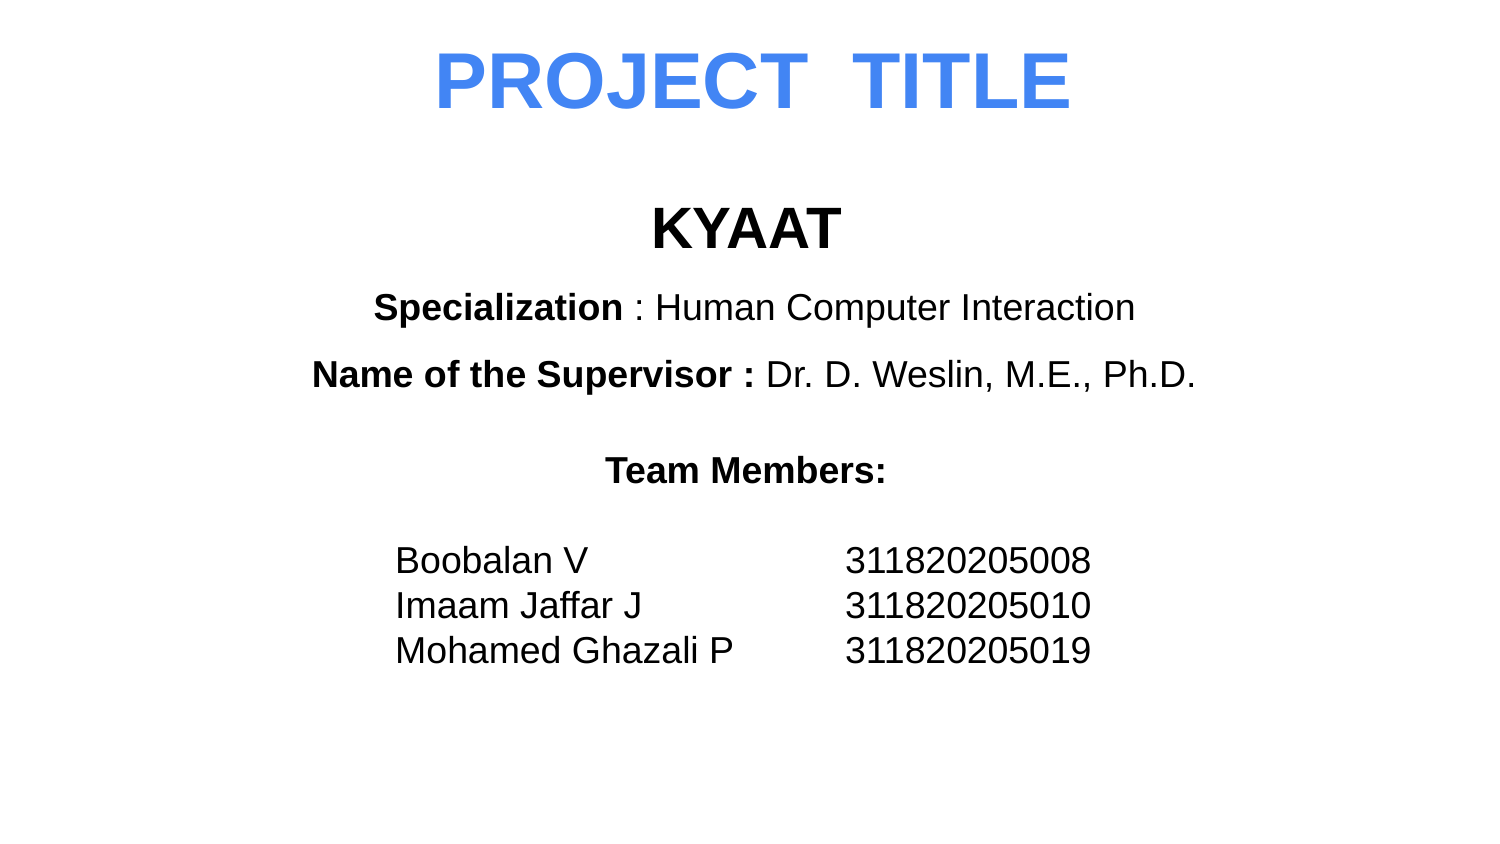

PROJECT  TITLE
KYAAT
Specialization : Human Computer Interaction
Name of the Supervisor : Dr. D. Weslin, M.E., Ph.D.
                    Team Members:

Boobalan V 		311820205008
Imaam Jaffar J 		311820205010
Mohamed Ghazali P 	311820205019